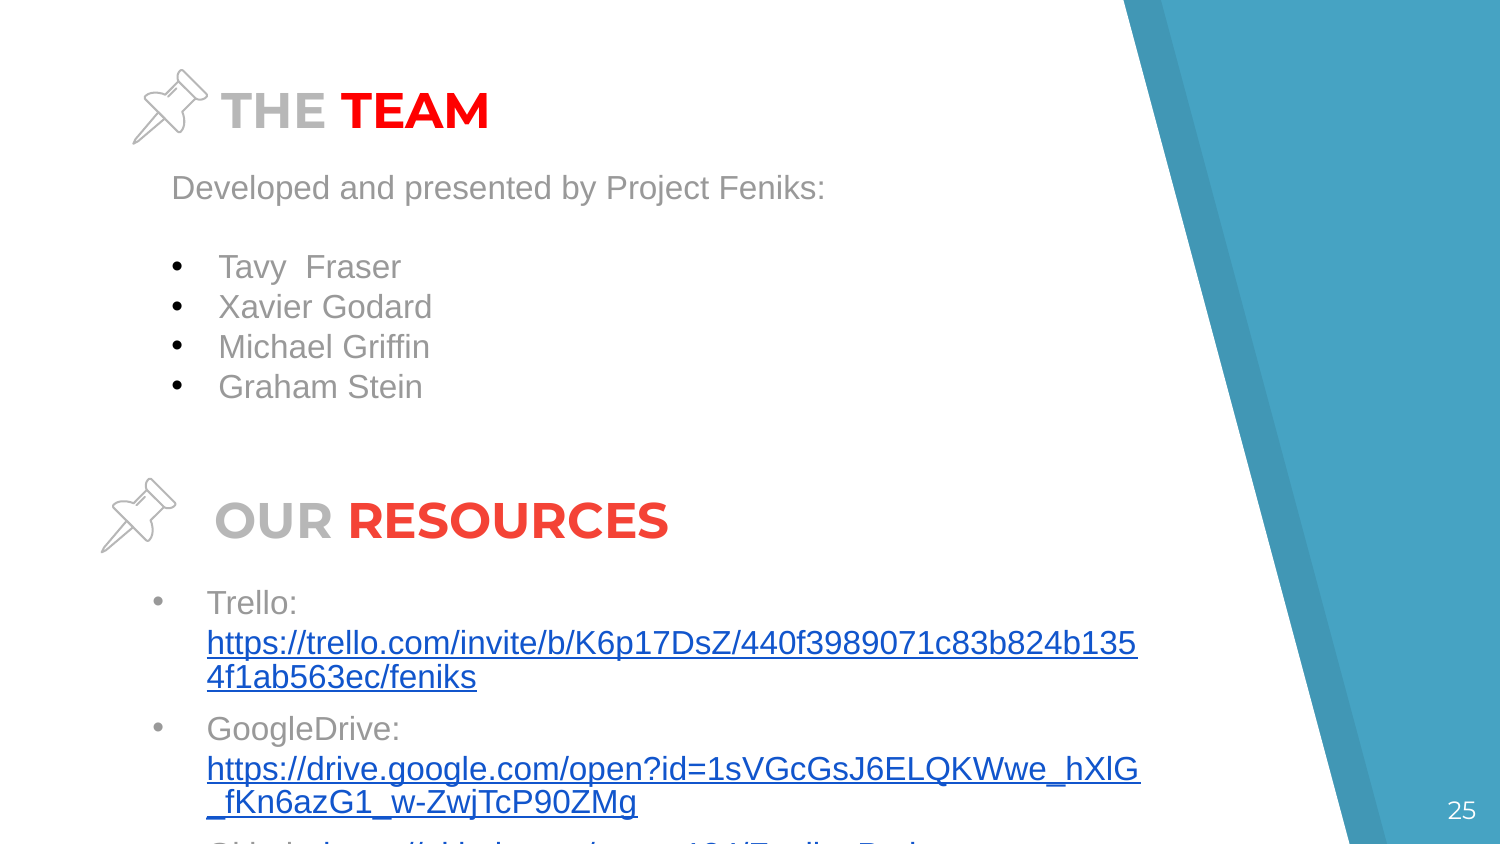

THE TEAM

Developed and presented by Project Feniks:

Tavy  Fraser
Xavier Godard
Michael Griffin
Graham Stein

# OUR RESOURCES
Trello: https://trello.com/invite/b/K6p17DsZ/440f3989071c83b824b1354f1ab563ec/feniks
GoogleDrive: https://drive.google.com/open?id=1sVGcGsJ6ELQKWwe_hXlG_fKn6azG1_w-ZwjTcP90ZMg
Github: https://github.com/xavgo134/Feniks-Project
25